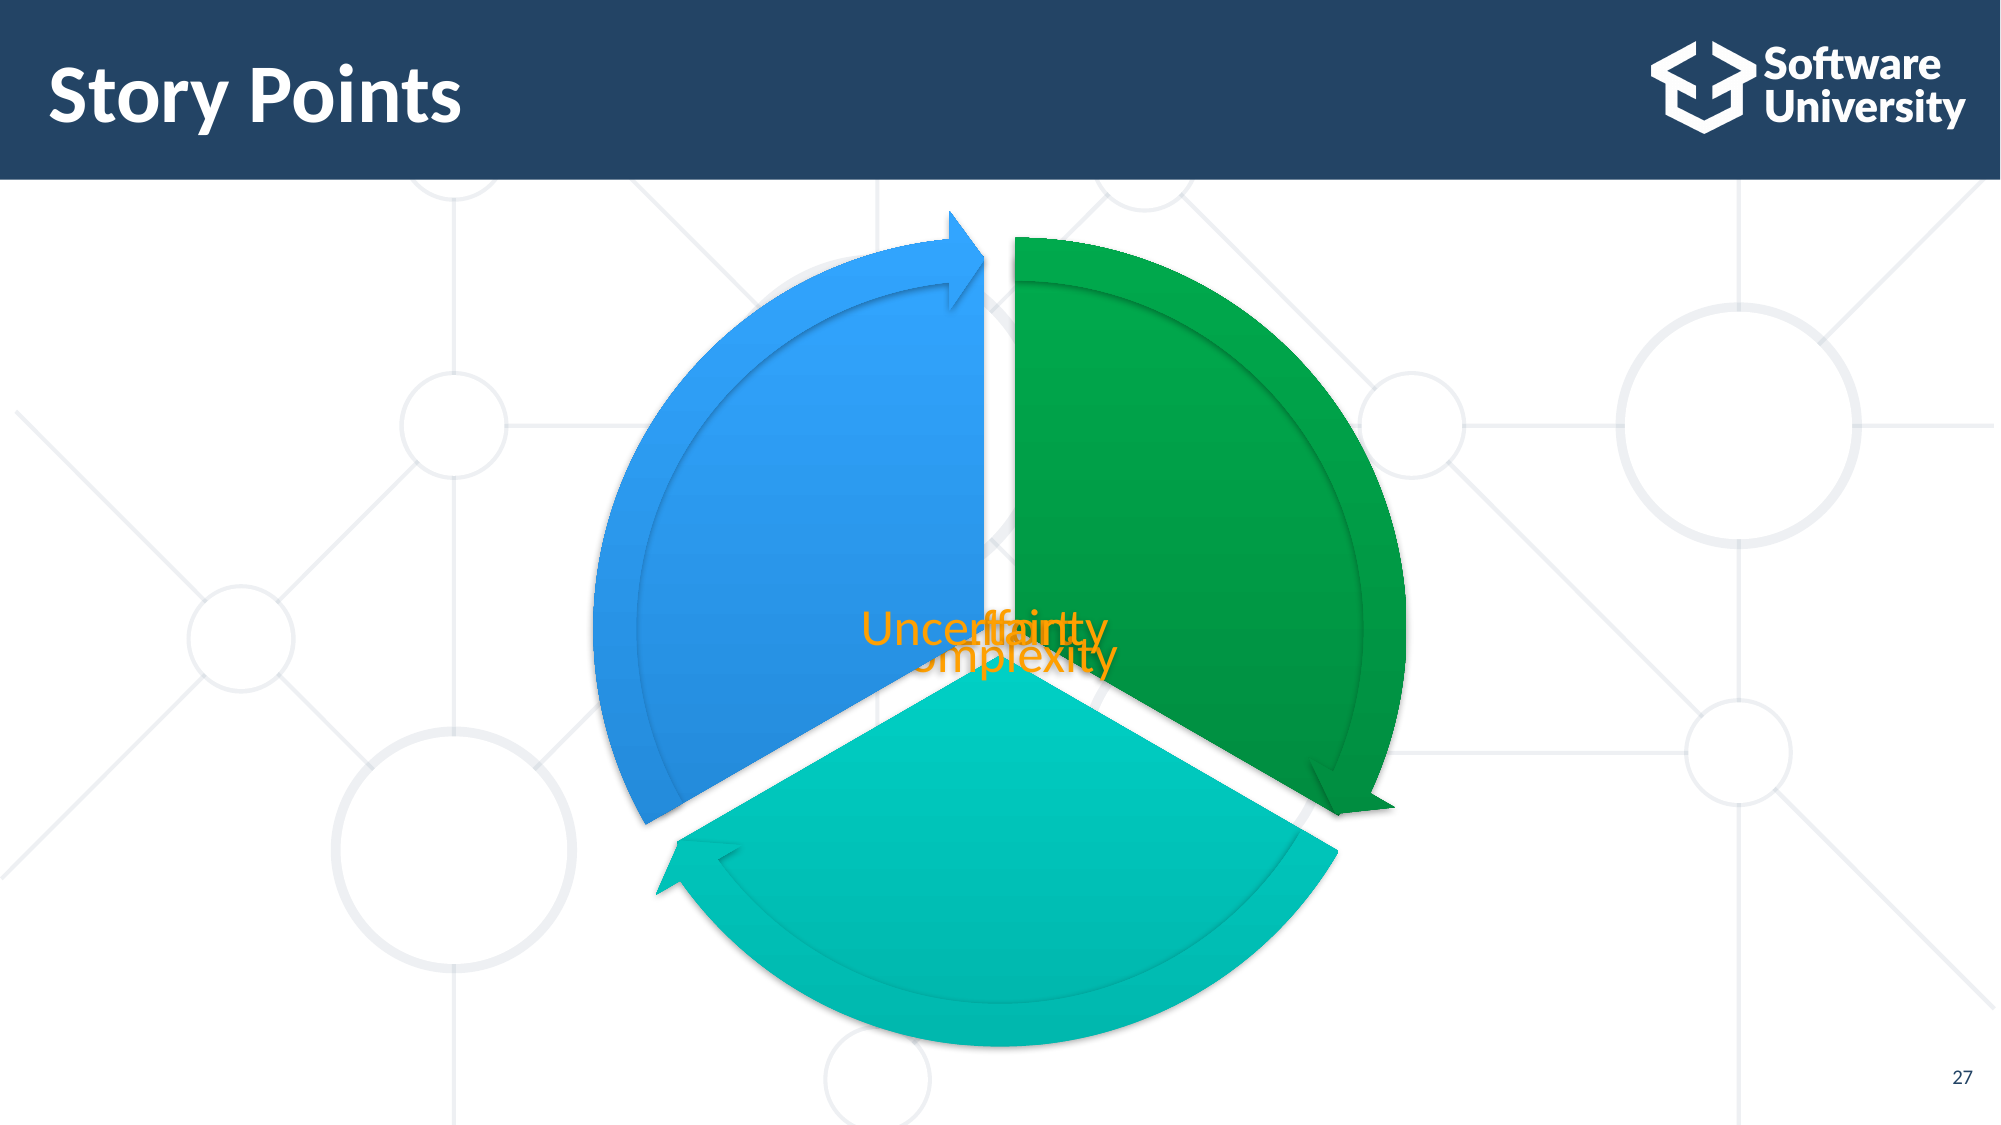

# Story Points
Effort
Complexity
Uncertainty
27